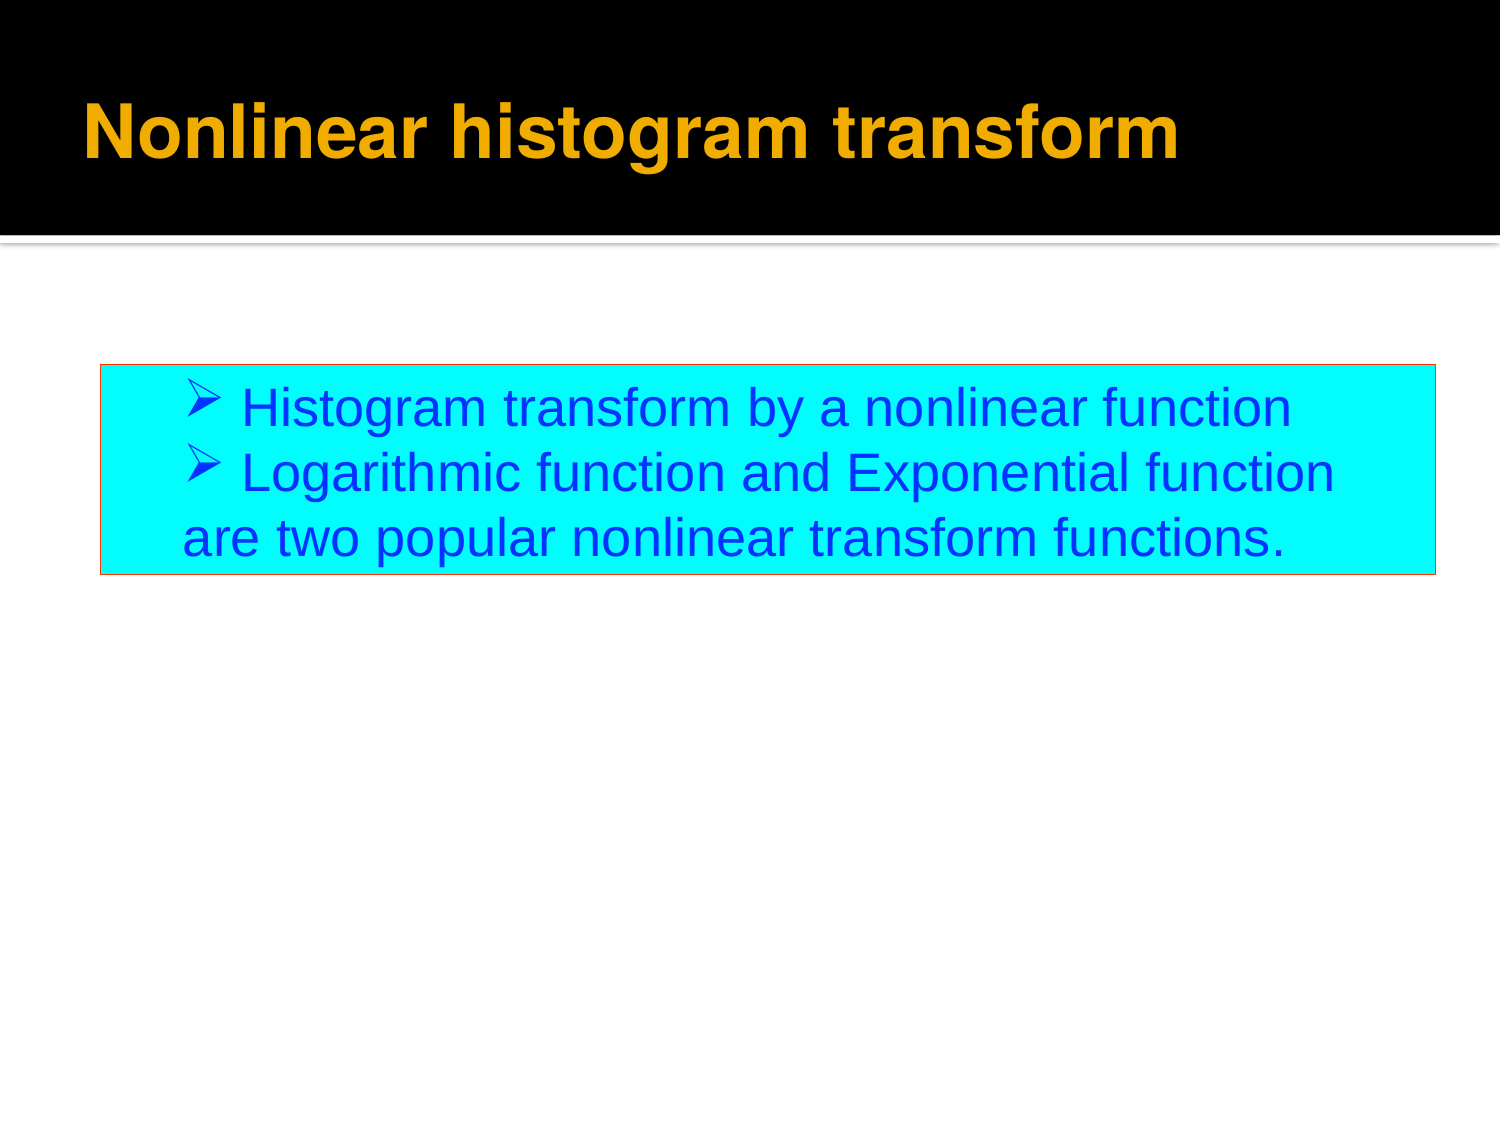

# Nonlinear histogram transform
 Histogram transform by a nonlinear function
 Logarithmic function and Exponential function are two popular nonlinear transform functions.